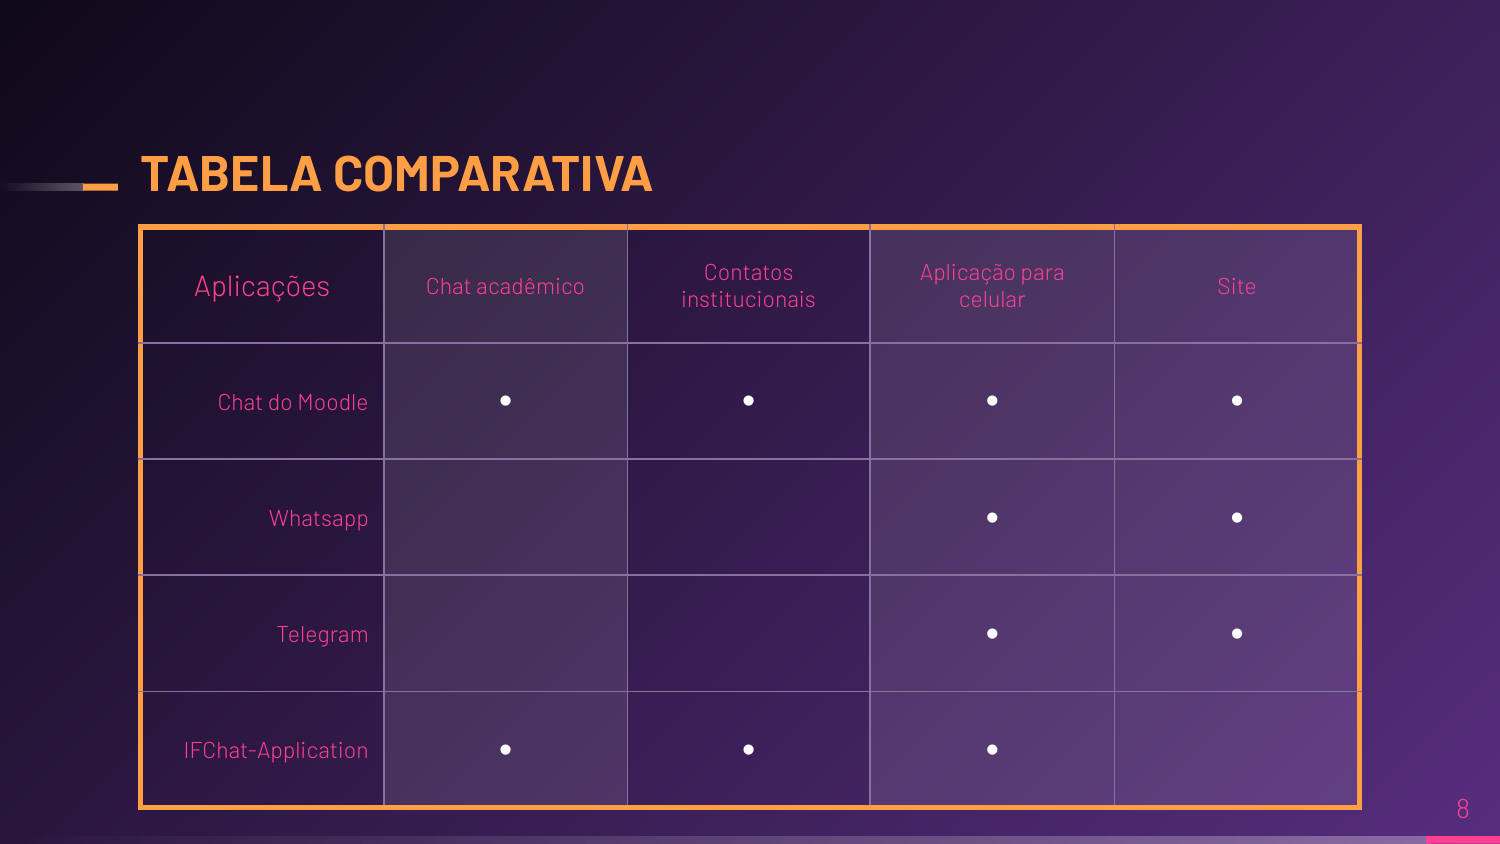

# TABELA COMPARATIVA
| Aplicações | Chat acadêmico | Contatos institucionais | Aplicação para celular | Site |
| --- | --- | --- | --- | --- |
| Chat do Moodle | • | • | • | • |
| Whatsapp |  |  | • | • |
| Telegram |  |  | • | • |
| IFChat-Application | • | • | • |  |
8